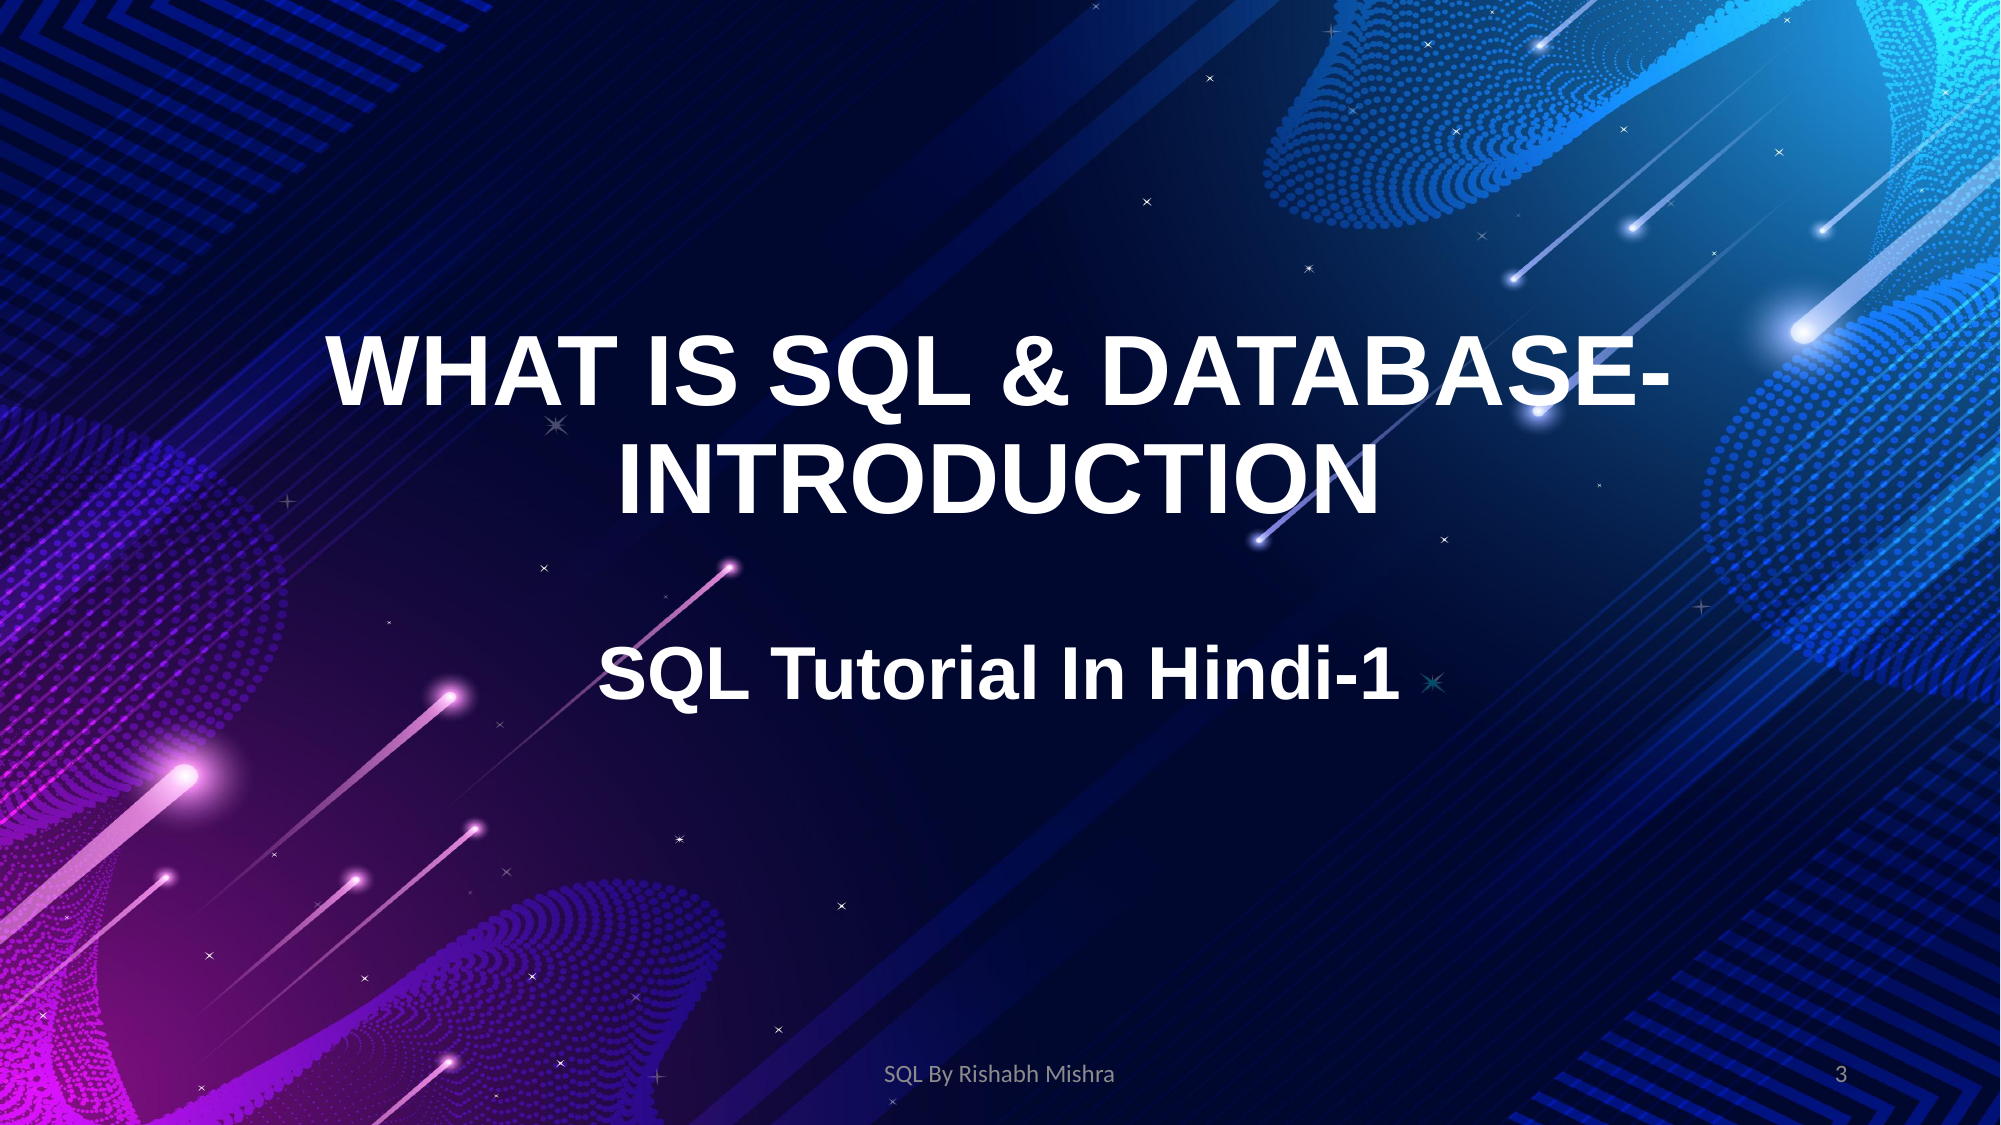

# WHAT IS SQL & DATABASE-INTRODUCTION SQL Tutorial In Hindi-1
SQL By Rishabh Mishra
3